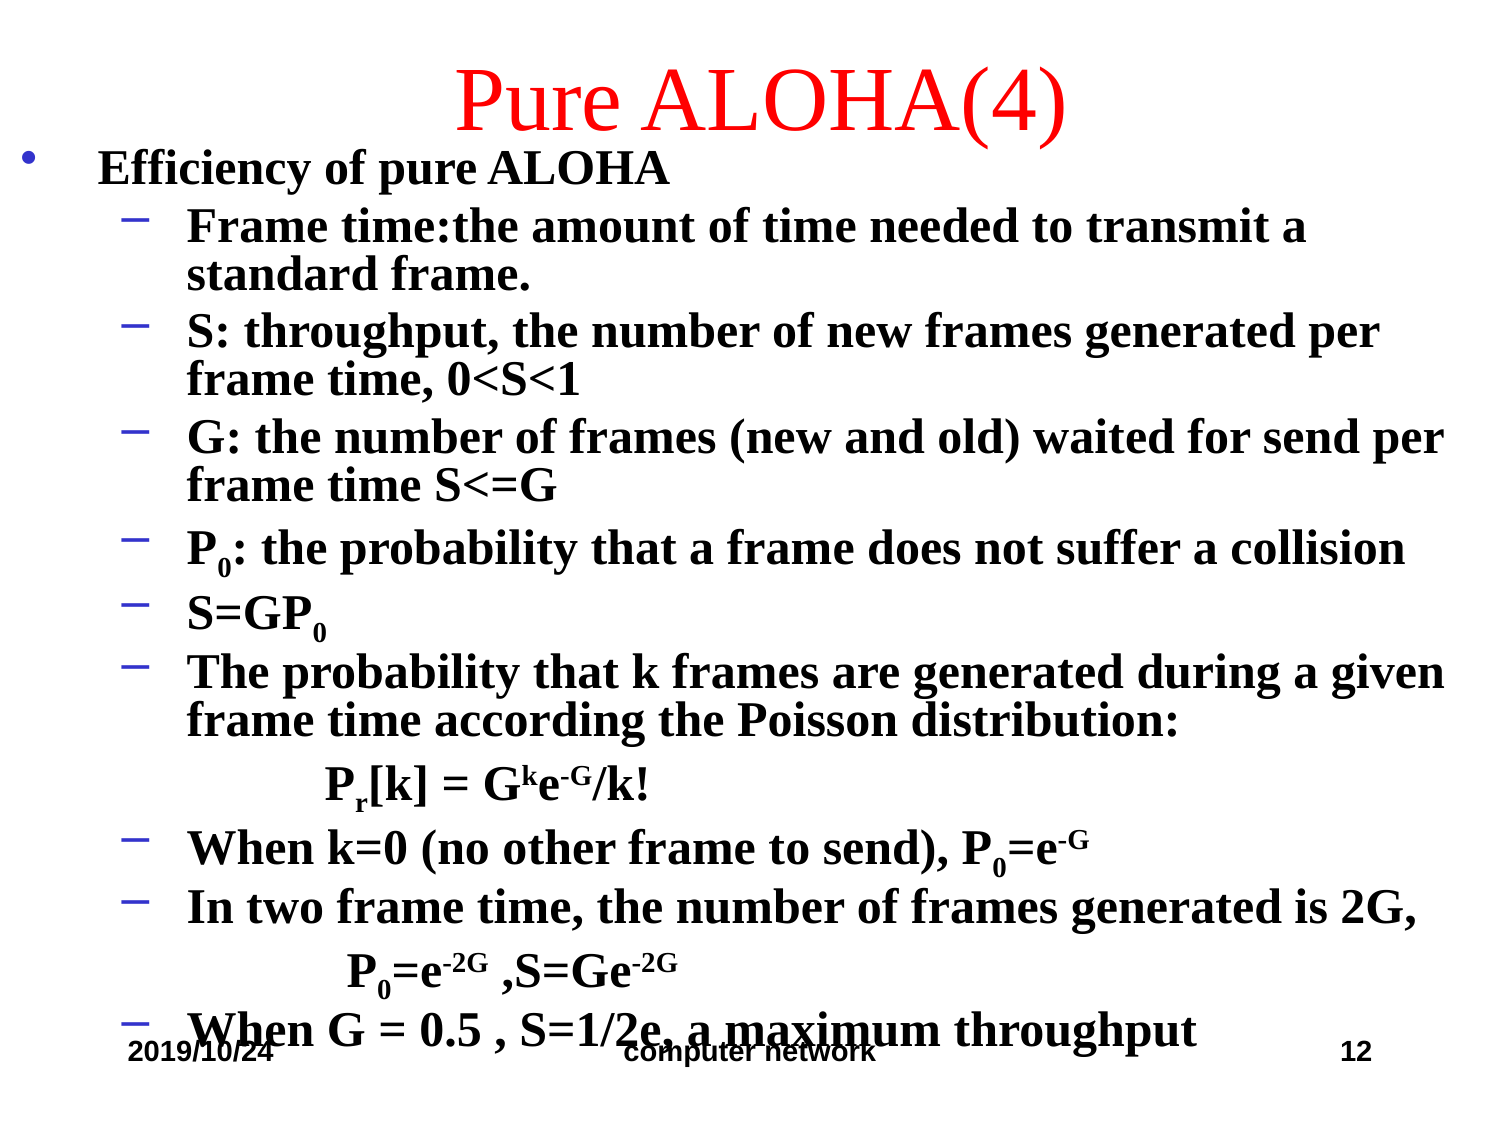

# Pure ALOHA(4)
Efficiency of pure ALOHA
Frame time:the amount of time needed to transmit a standard frame.
S: throughput, the number of new frames generated per frame time, 0<S<1
G: the number of frames (new and old) waited for send per frame time S<=G
P0: the probability that a frame does not suffer a collision
S=GP0
The probability that k frames are generated during a given frame time according the Poisson distribution:
        Pr[k] = Gke-G/k!
When k=0 (no other frame to send), P0=e-G
In two frame time, the number of frames generated is 2G,
                  P0=e-2G ,S=Ge-2G
When G = 0.5 , S=1/2e, a maximum throughput
2019/10/24
computer network
12